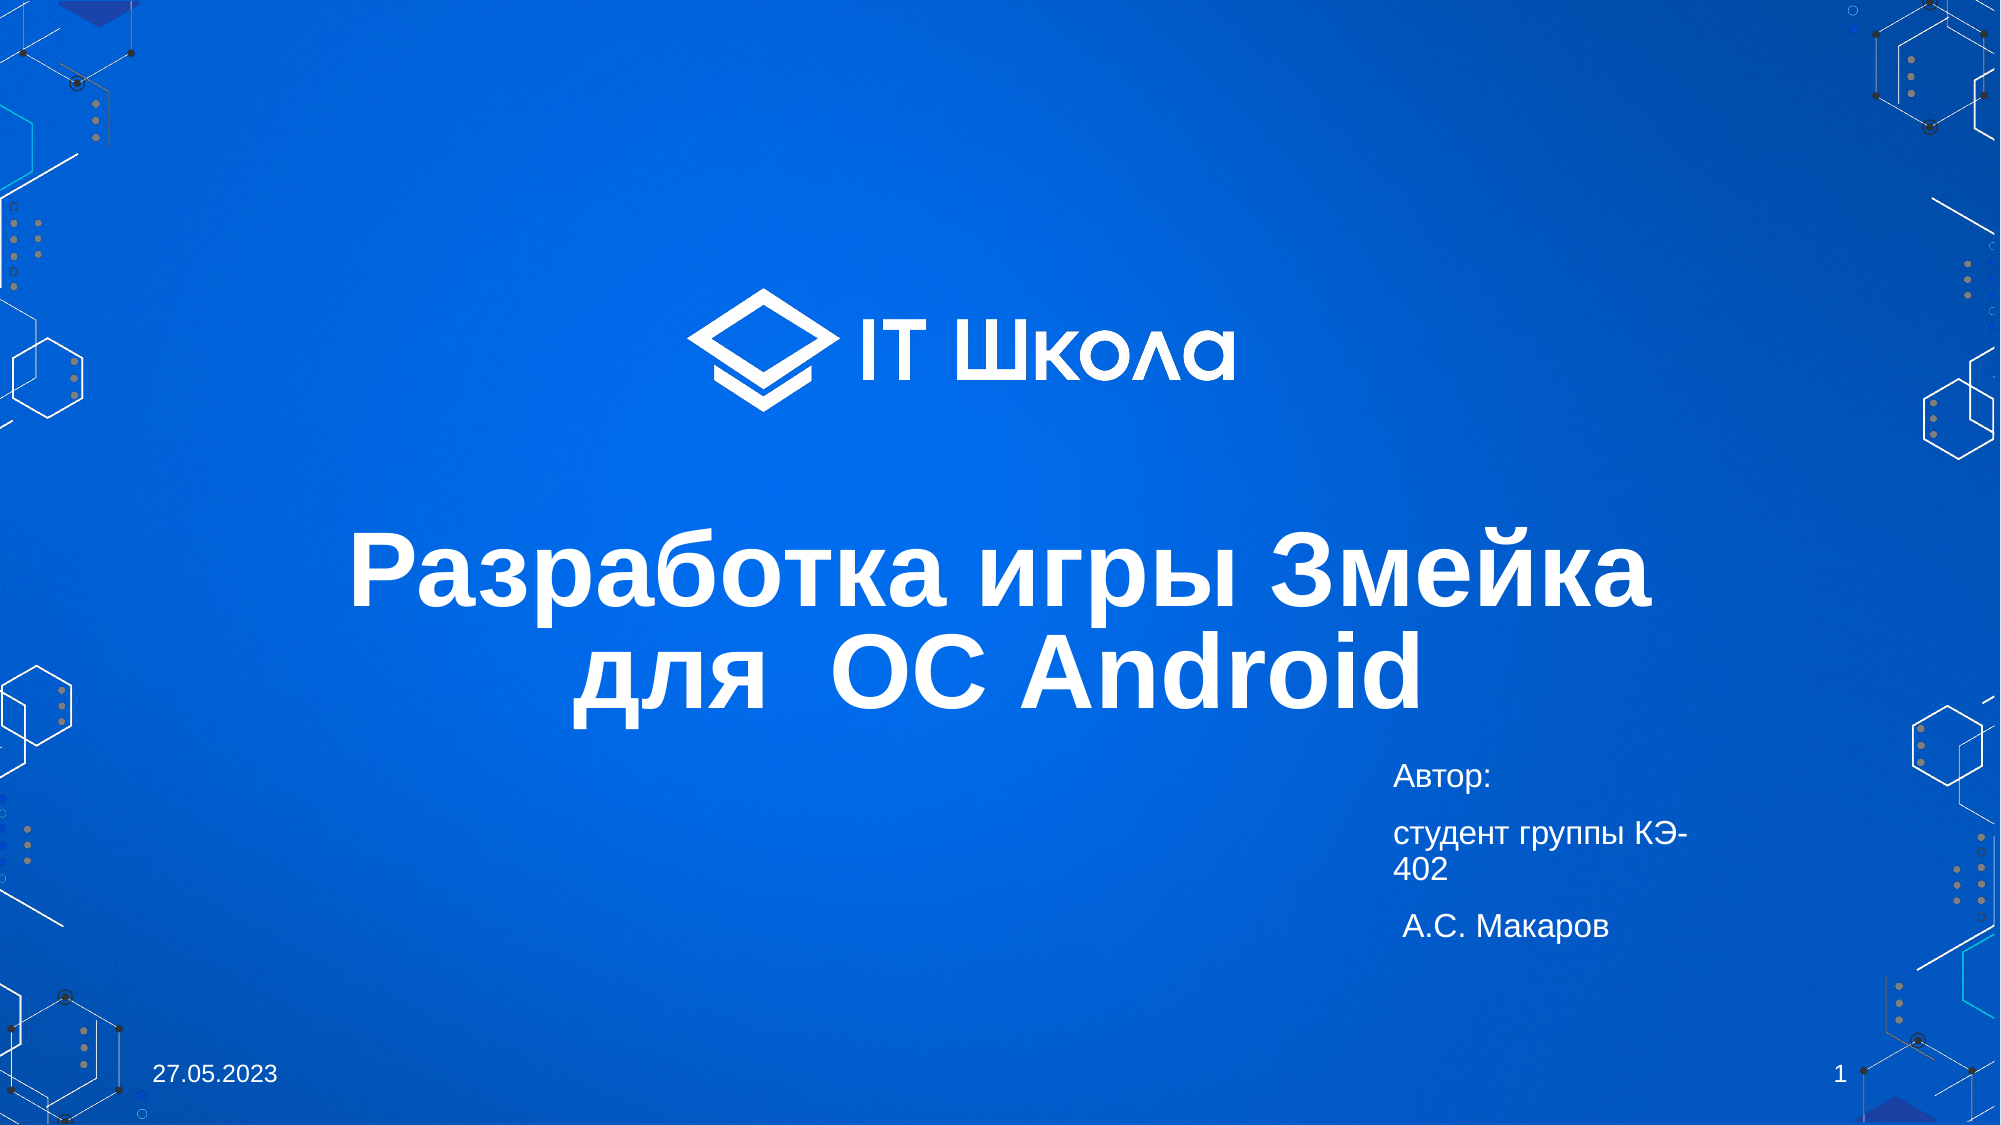

# Разработка игры Змейка для  ОС Android
Автор:
студент группы КЭ-402
 А.С. Макаров
27.05.2023
1